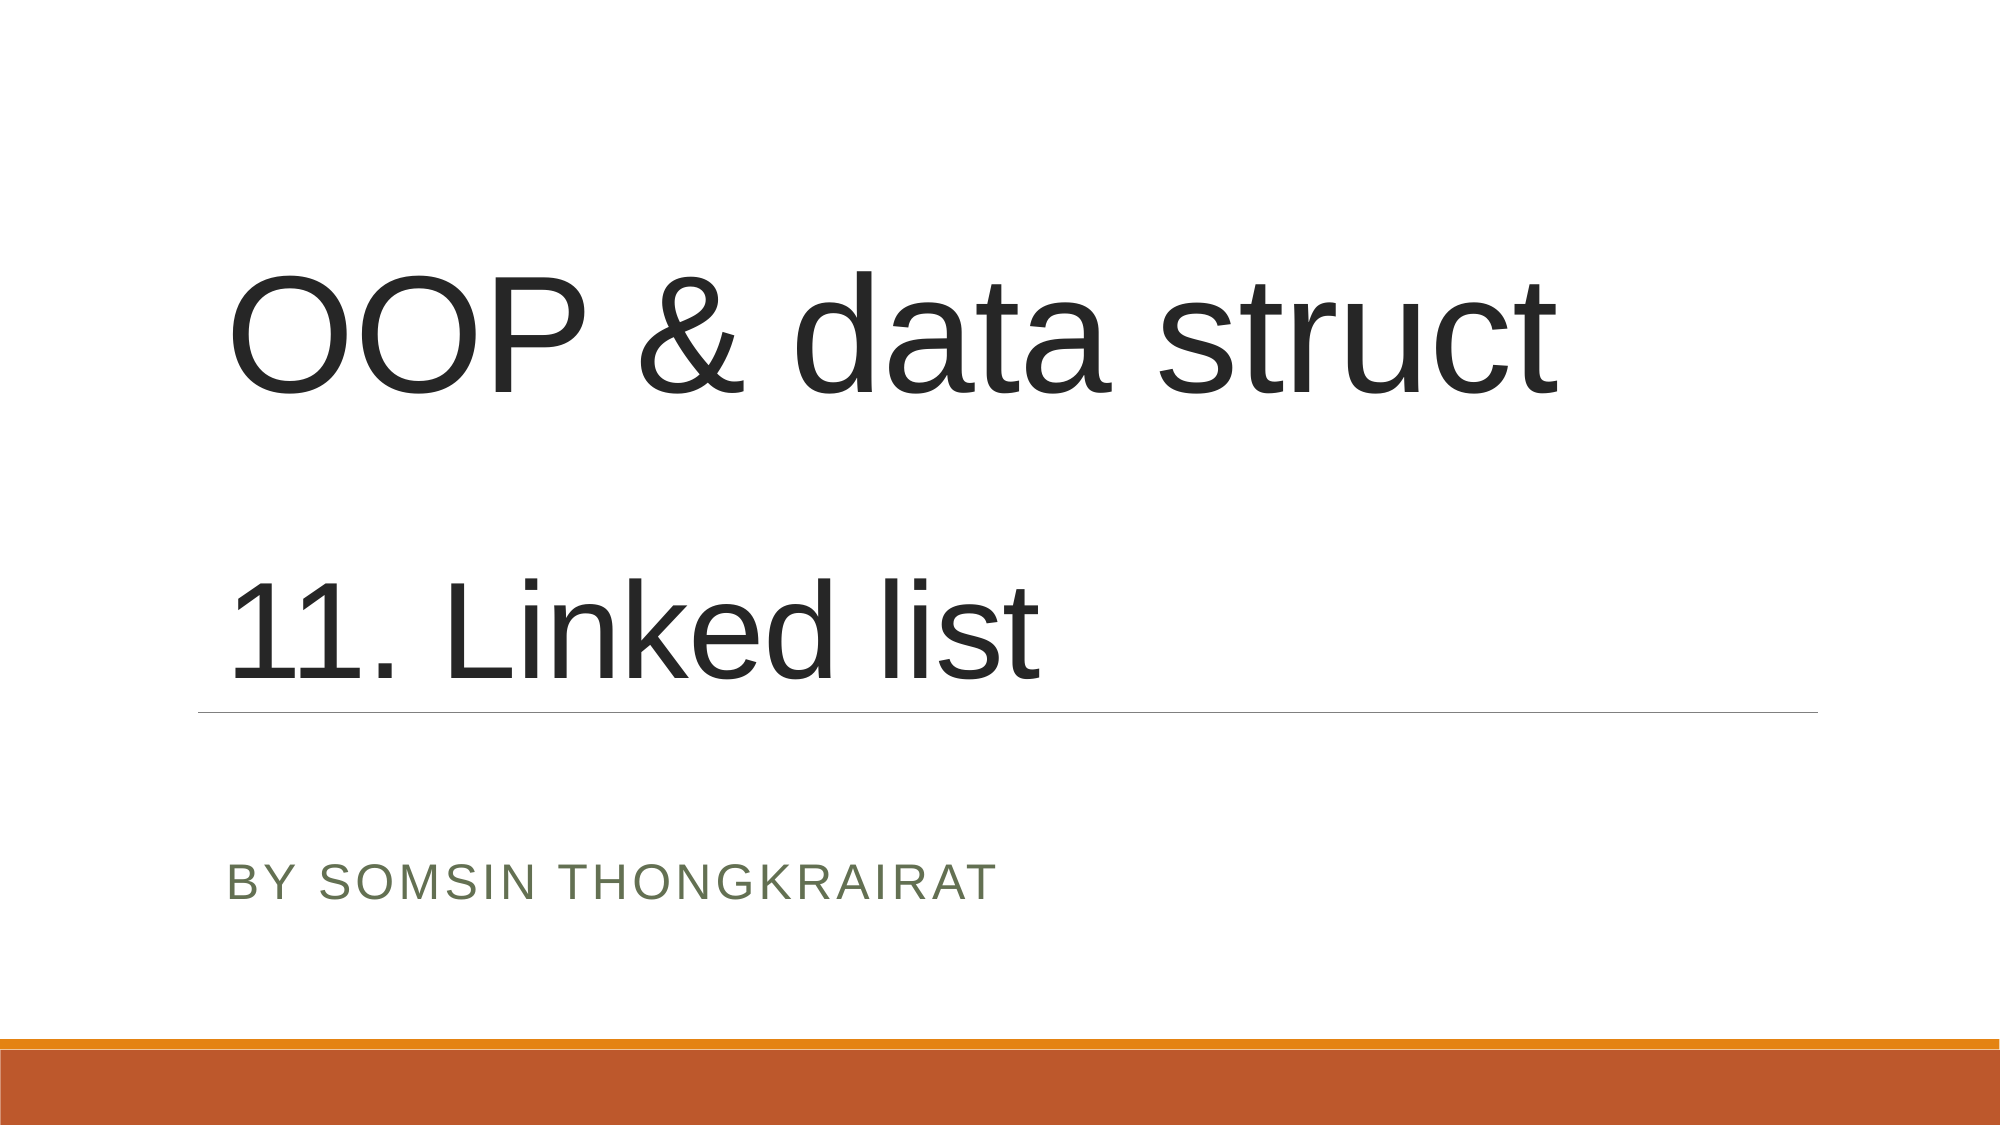

# OOP & data struct 11. Linked list
By Somsin Thongkrairat